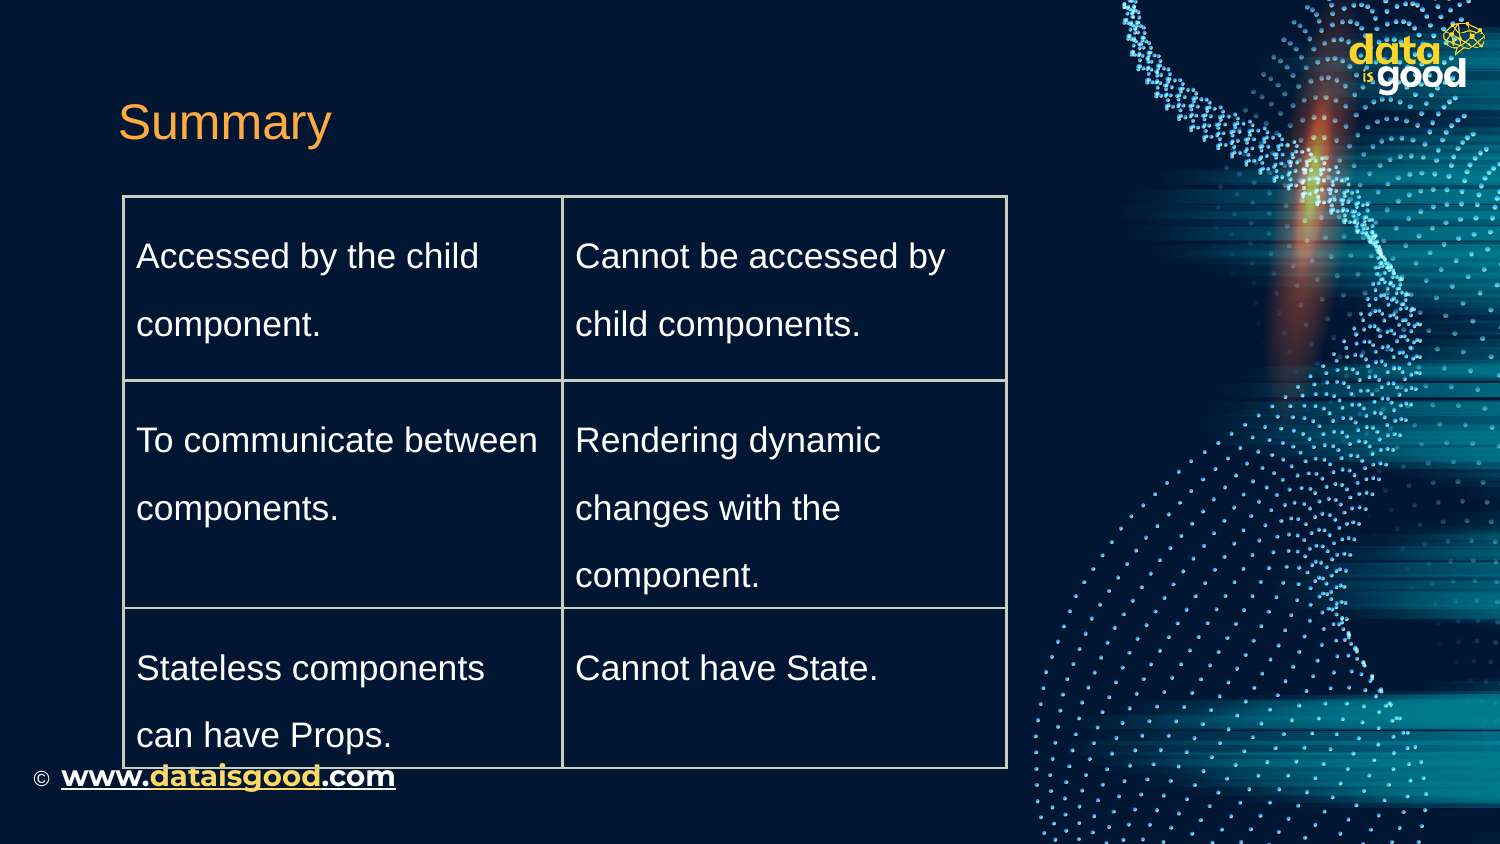

# Summary
| Accessed by the child component. | Cannot be accessed by child components. |
| --- | --- |
| To communicate between components. | Rendering dynamic changes with the component. |
| Stateless components can have Props. | Cannot have State. |